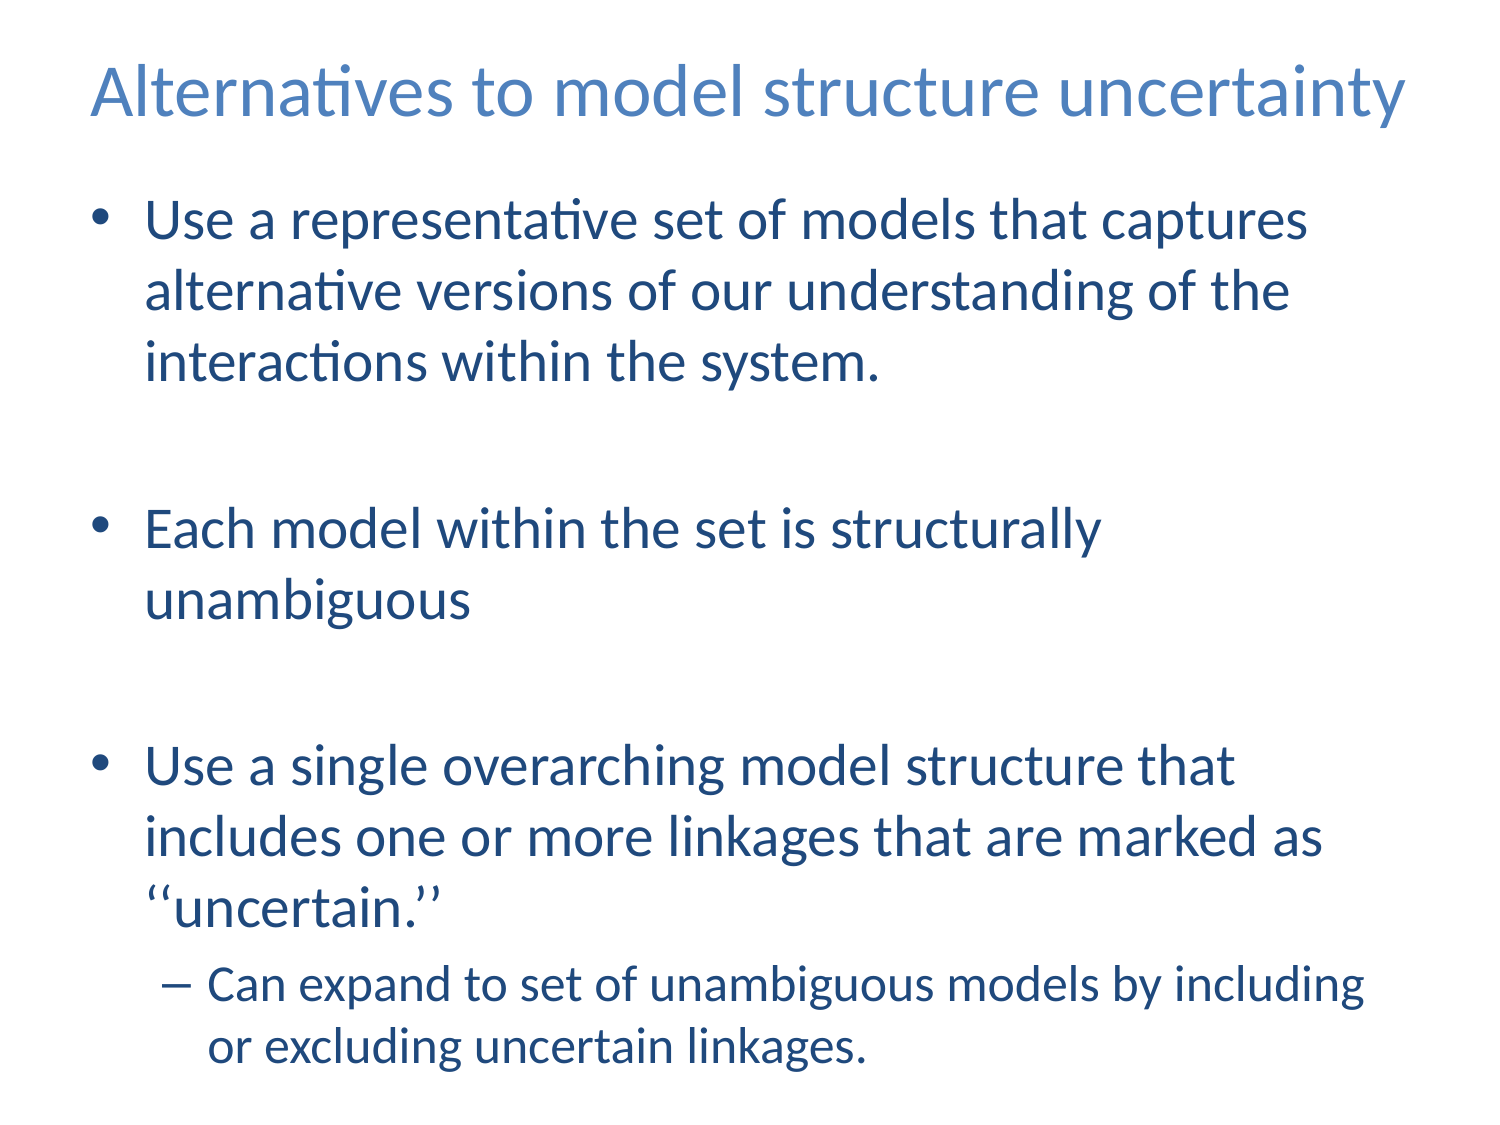

# Alternatives to model structure uncertainty
Use a representative set of models that captures alternative versions of our understanding of the interactions within the system.

Each model within the set is structurally unambiguous

Use a single overarching model structure that includes one or more linkages that are marked as ‘‘uncertain.’’
Can expand to set of unambiguous models by including or excluding uncertain linkages.